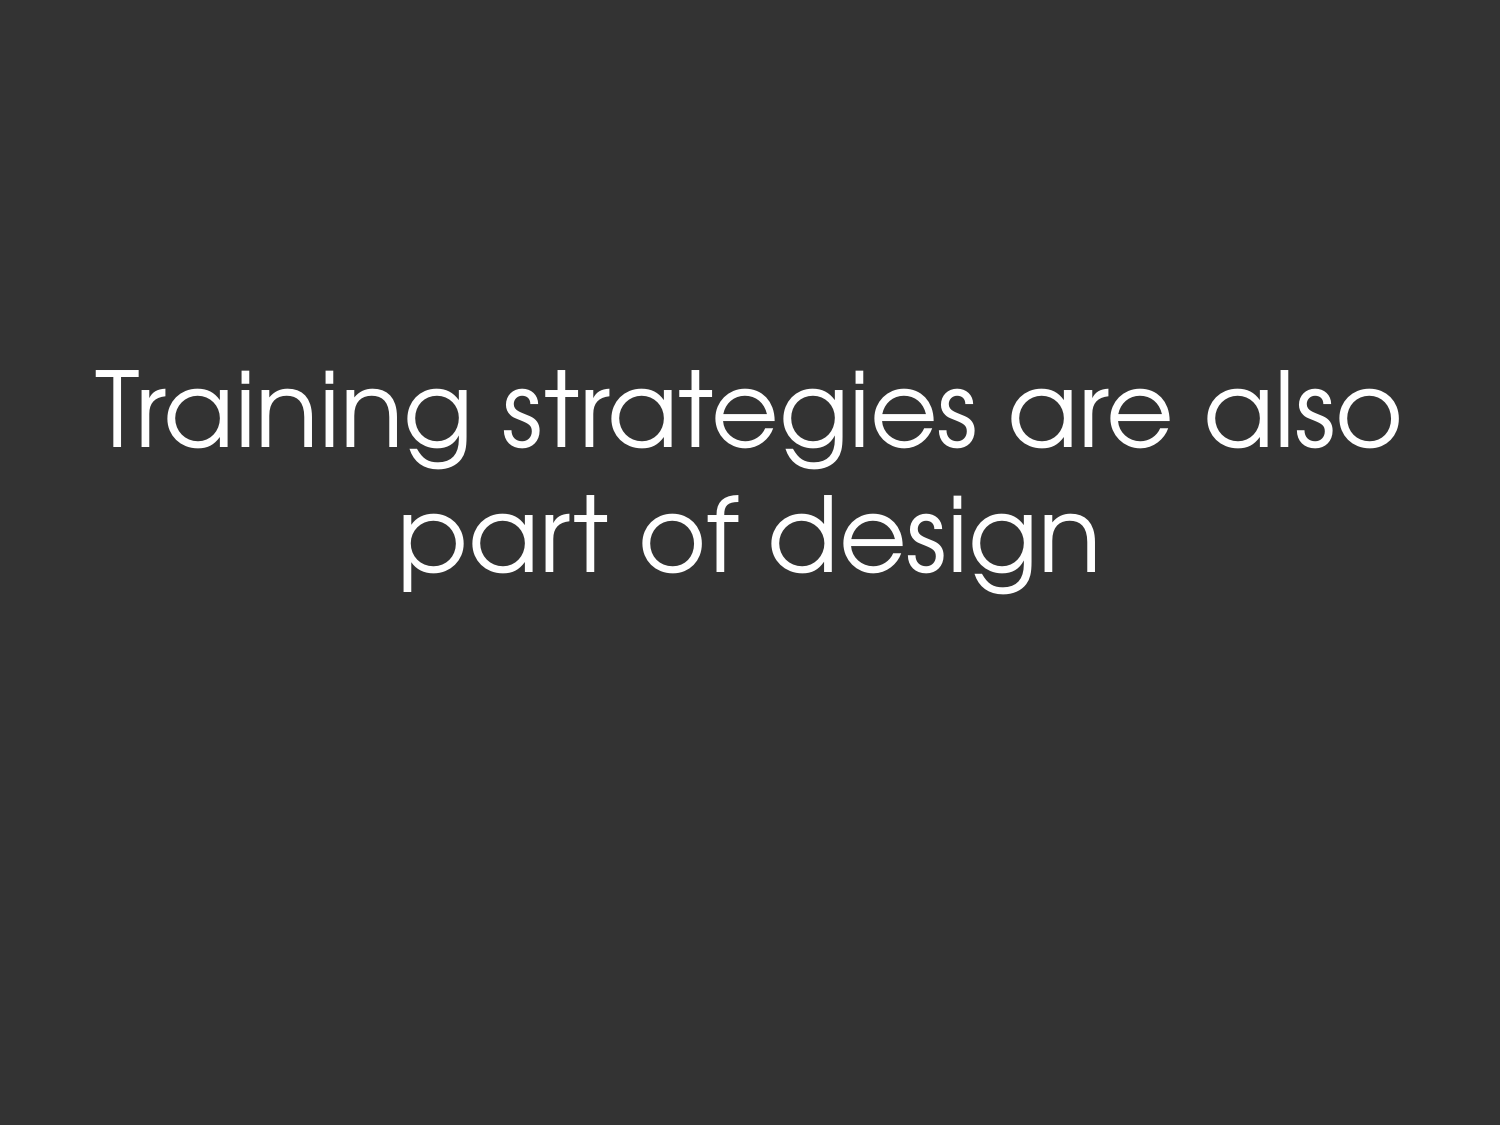

# Training strategies are also part of design